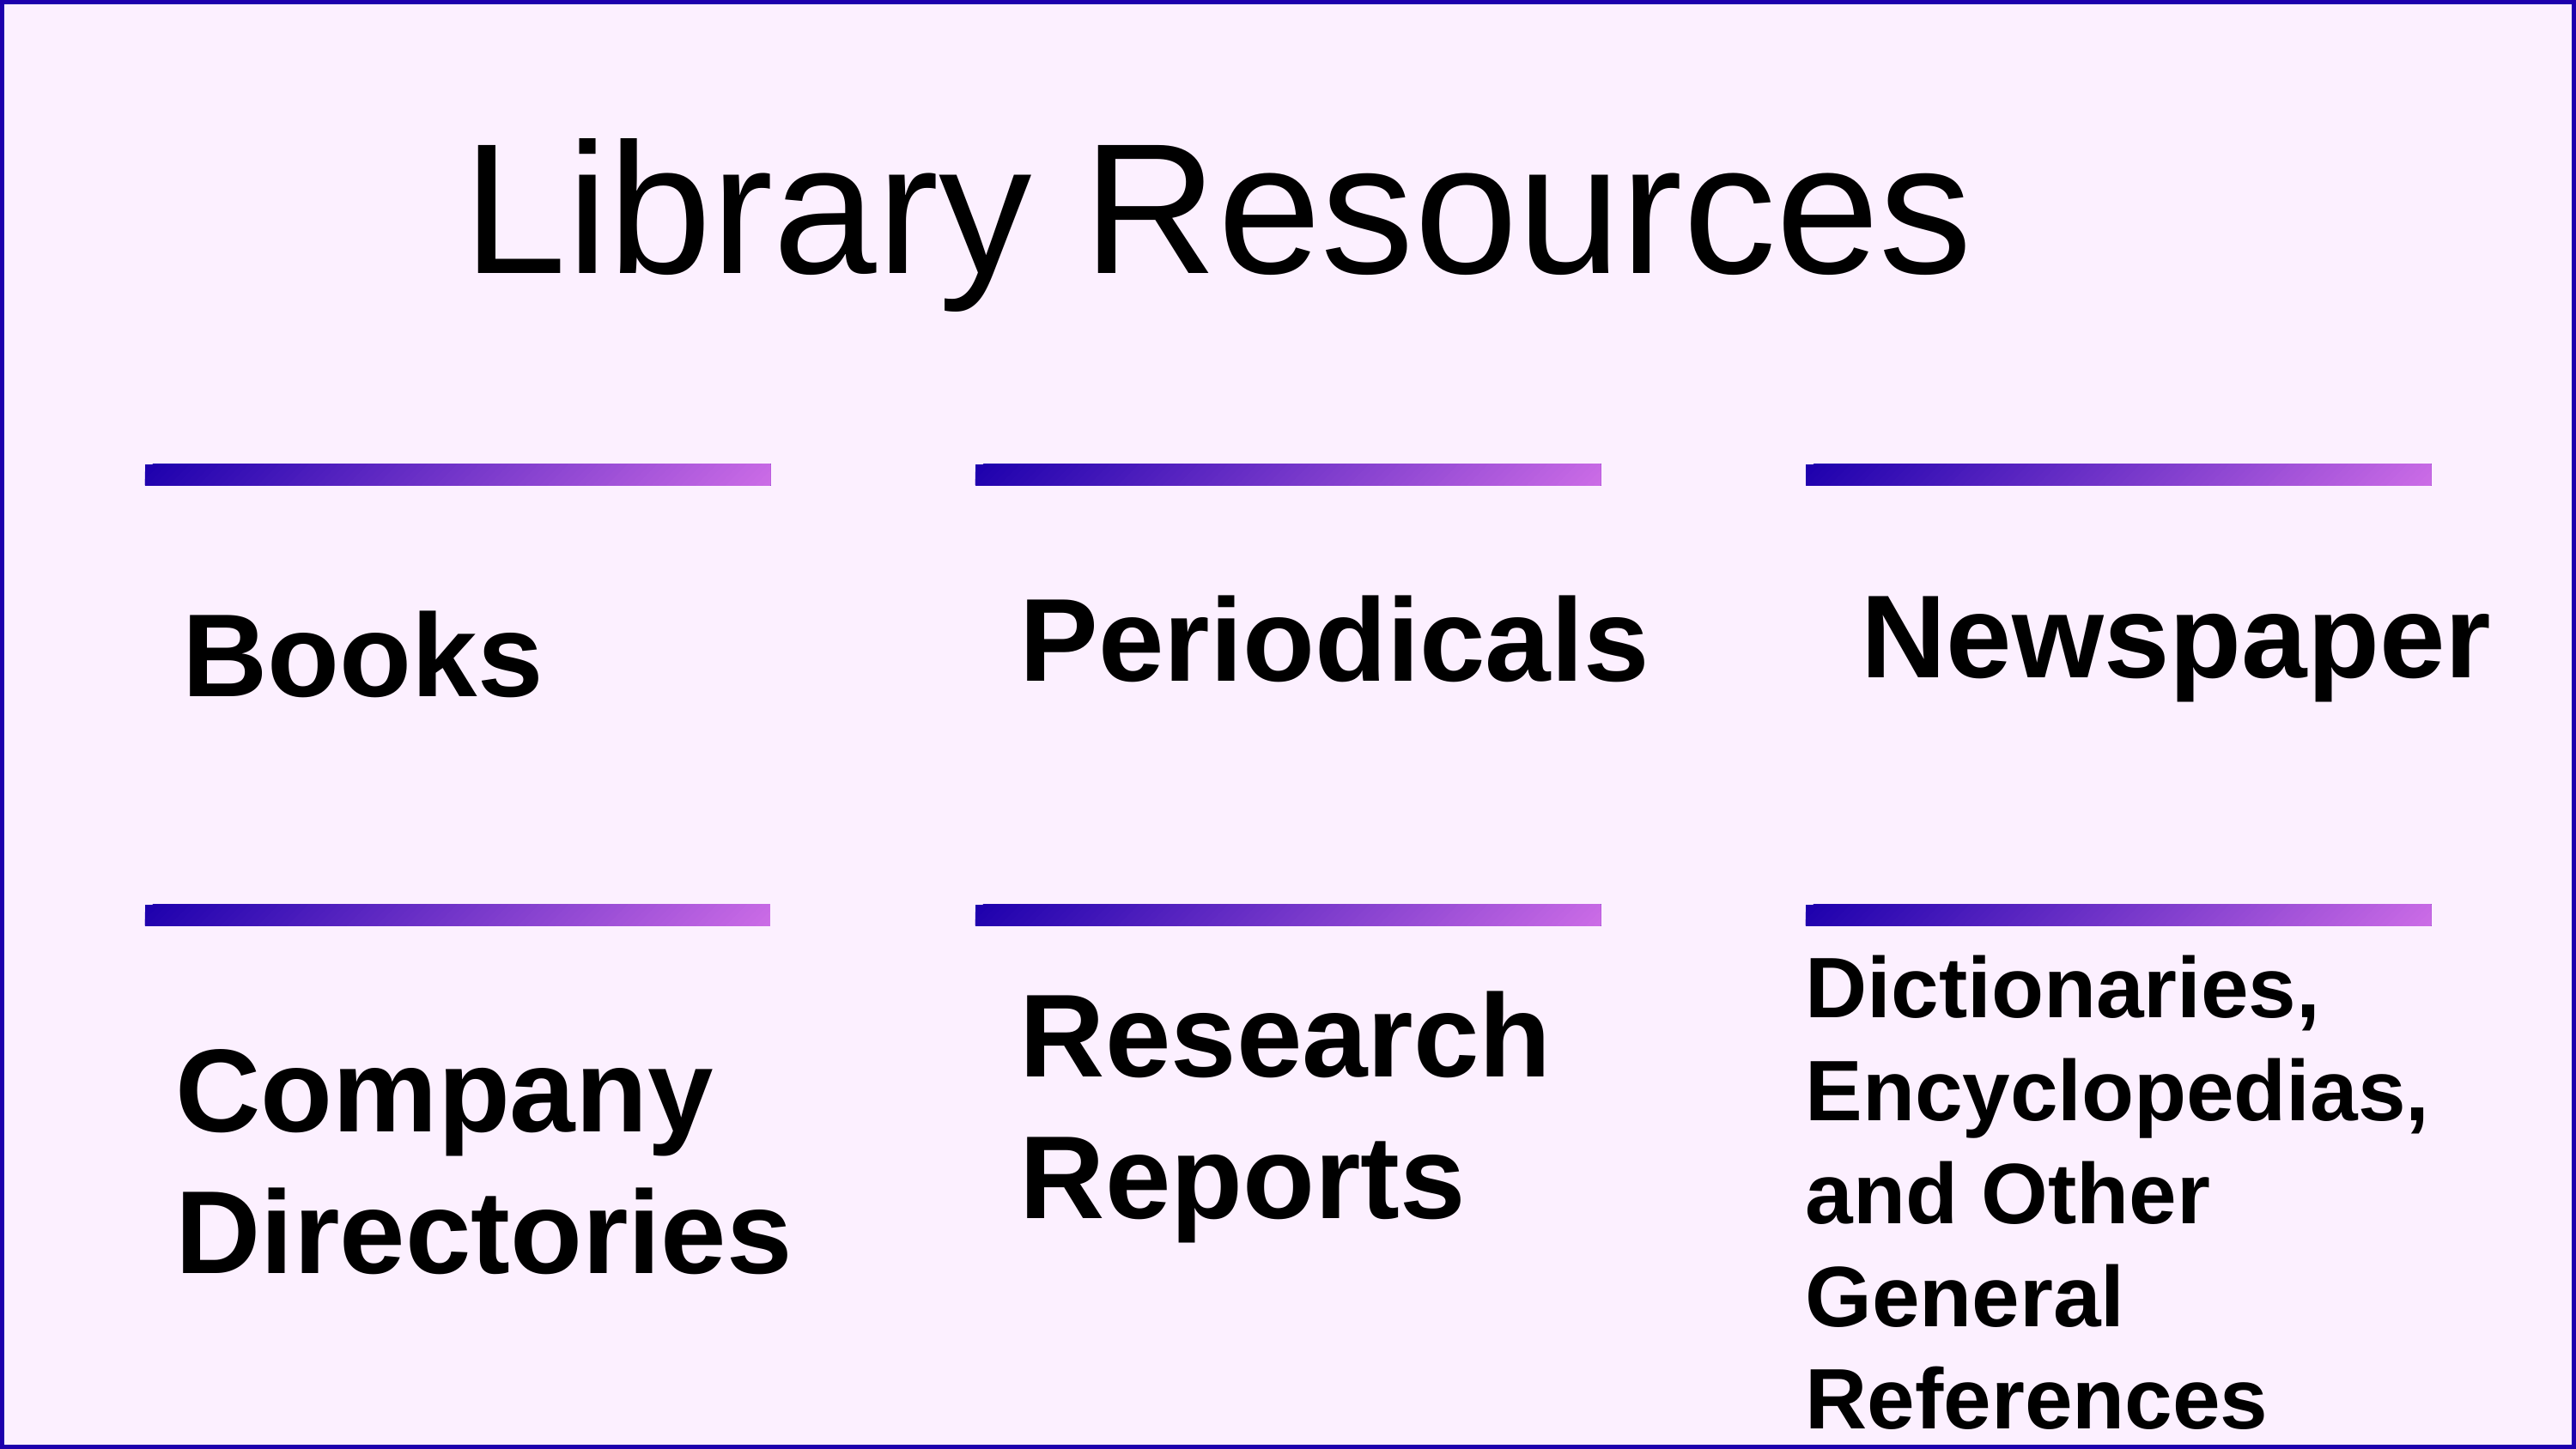

Library Resources

Newspaper
Periodicals
Books

Dictionaries, Encyclopedias, and Other General References
Research Reports
Company Directories